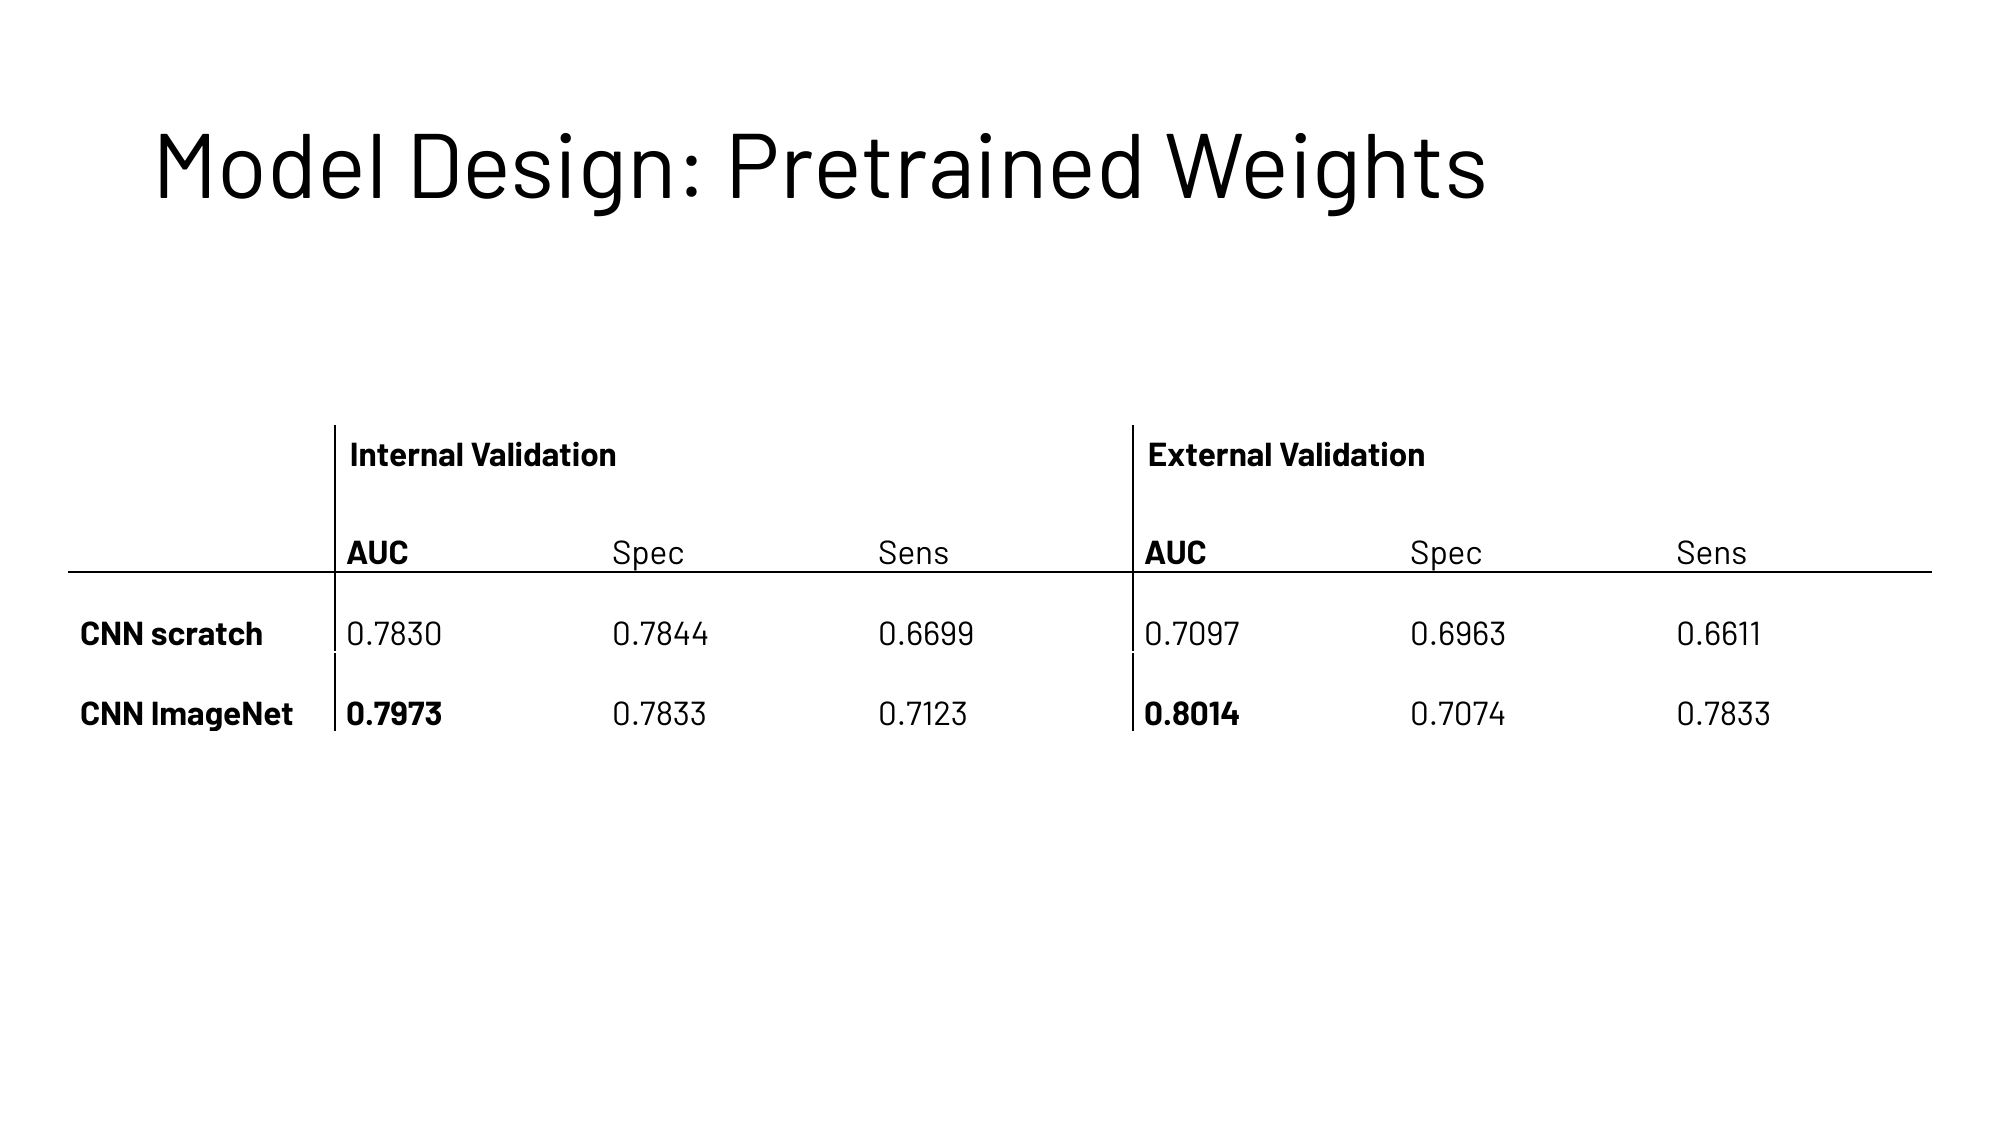

# Model Design: Pretrained Weights
|  | Internal Validation |  |  | External Validation |  |  |
| --- | --- | --- | --- | --- | --- | --- |
|  | AUC | Spec | Sens | AUC | Spec | Sens |
| CNN scratch | 0.7830 | 0.7844 | 0.6699 | 0.7097 | 0.6963 | 0.6611 |
| CNN ImageNet | 0.7973 | 0.7833 | 0.7123 | 0.8014 | 0.7074 | 0.7833 |